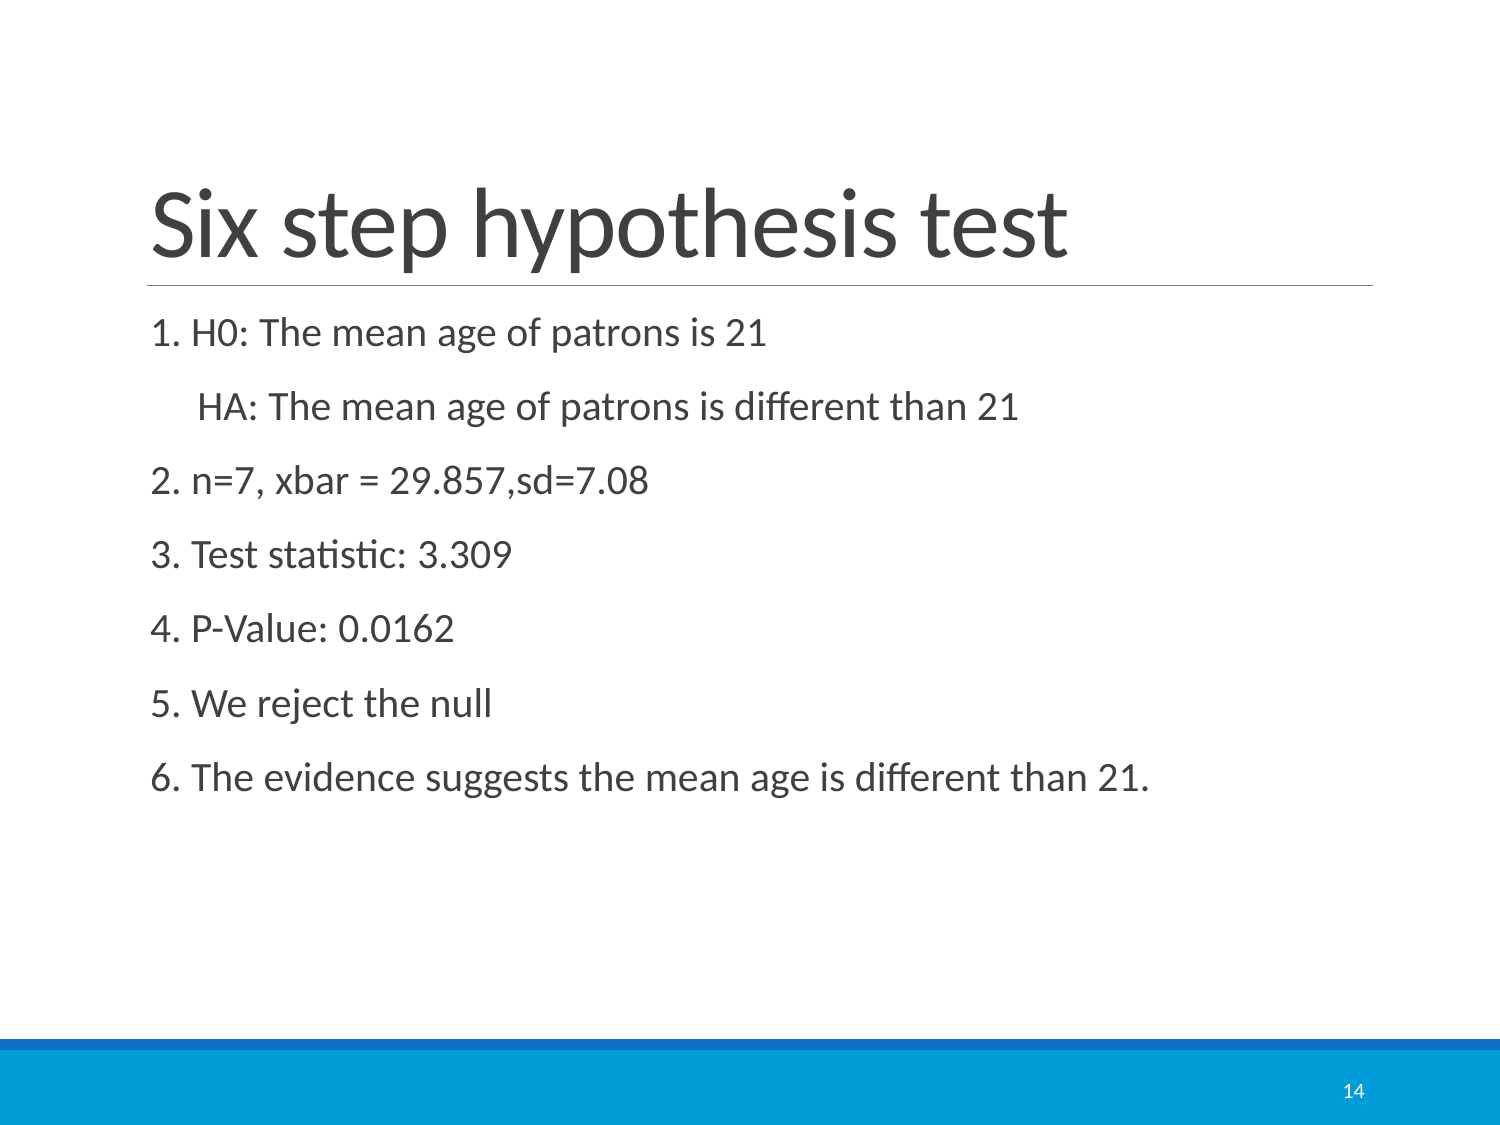

# Six step hypothesis test
1. H0: The mean age of patrons is 21
     HA: The mean age of patrons is different than 21
2. n=7, xbar = 29.857,sd=7.08
3. Test statistic: 3.309
4. P-Value: 0.0162
5. We reject the null
6. The evidence suggests the mean age is different than 21.
14